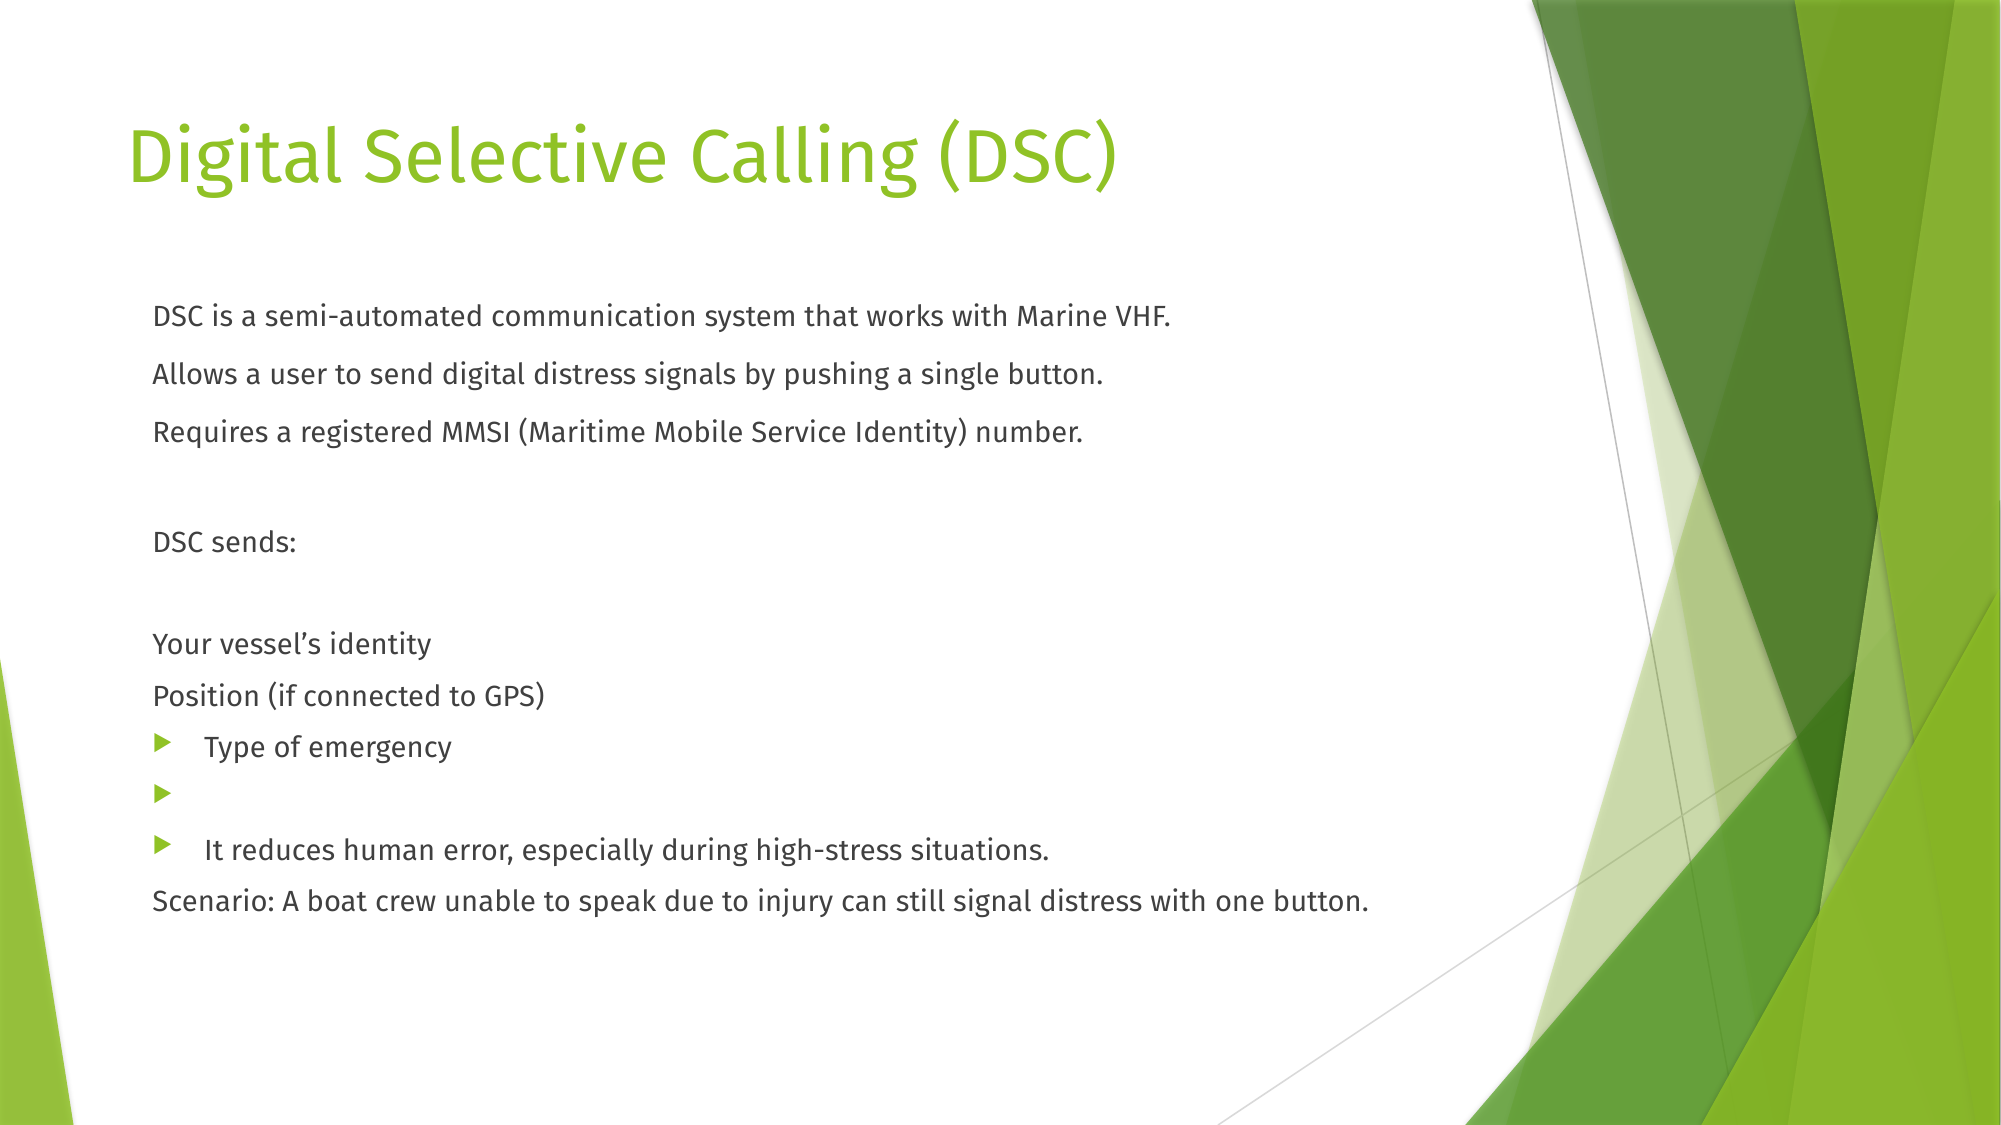

# Digital Selective Calling (DSC)
DSC is a semi-automated communication system that works with Marine VHF.
Allows a user to send digital distress signals by pushing a single button.
Requires a registered MMSI (Maritime Mobile Service Identity) number.

DSC sends:

Your vessel’s identity
Position (if connected to GPS)
Type of emergency

It reduces human error, especially during high-stress situations.
Scenario: A boat crew unable to speak due to injury can still signal distress with one button.